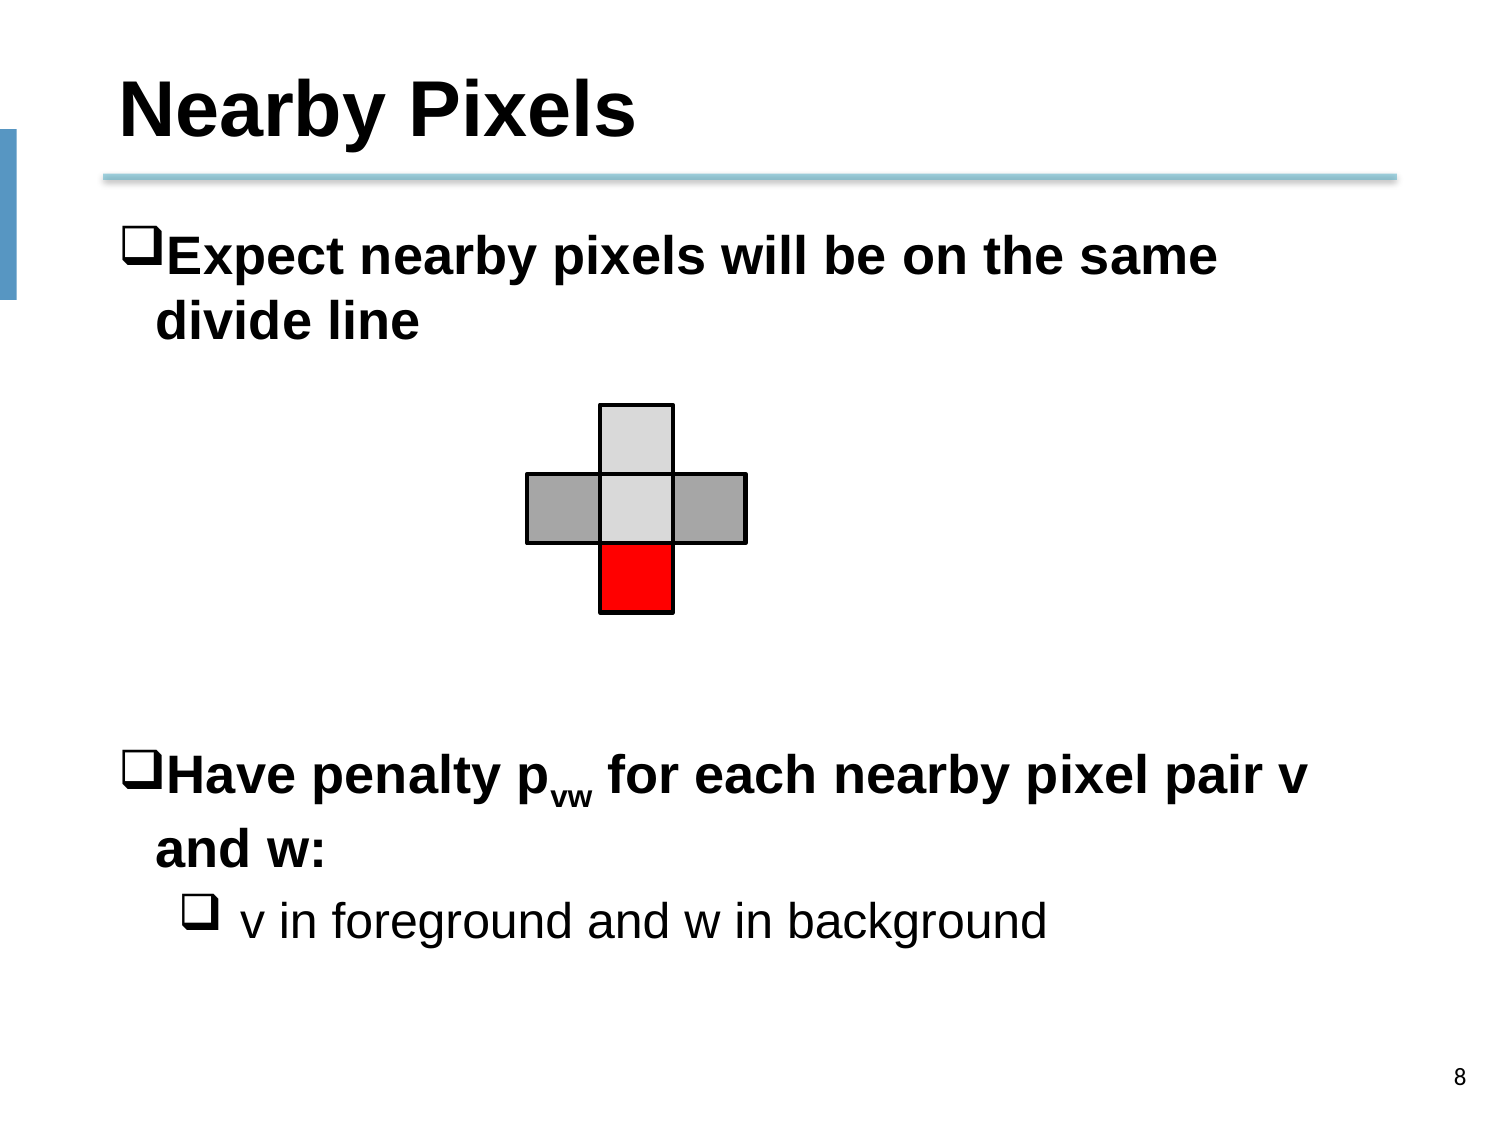

# Nearby Pixels
Expect nearby pixels will be on the same divide line

Have penalty pvw for each nearby pixel pair v and w:
v in foreground and w in background

8